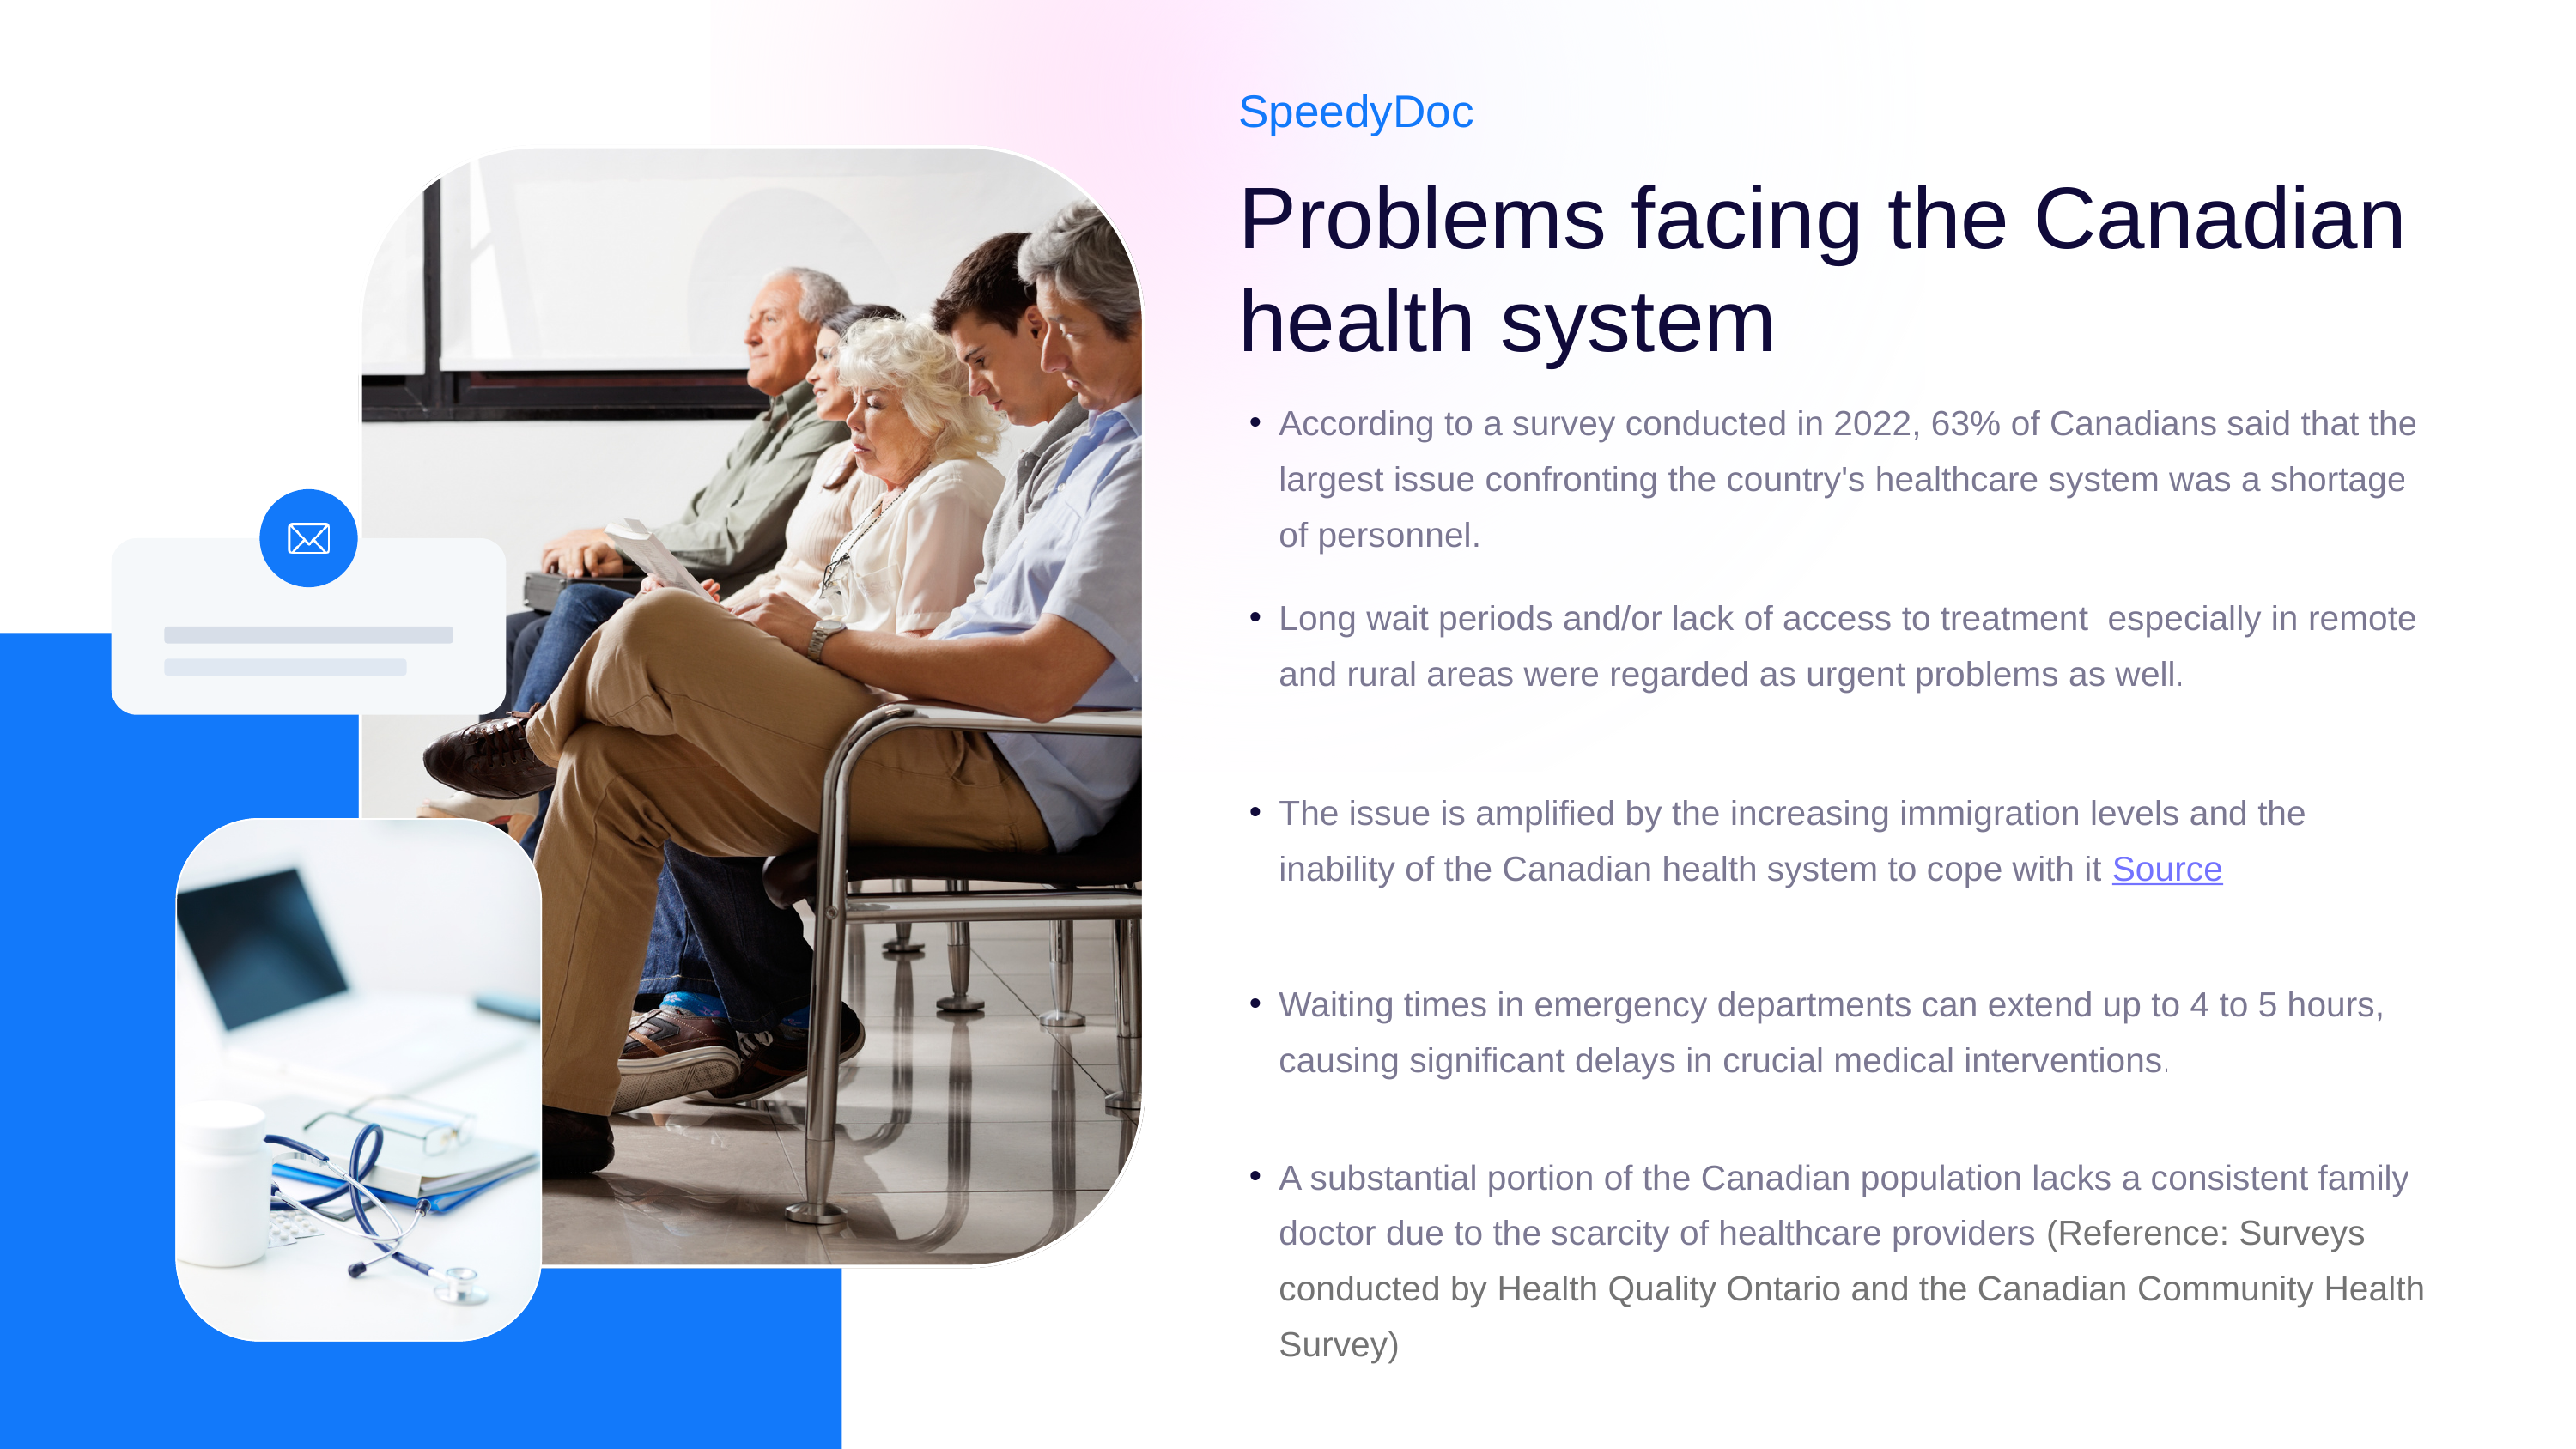

SpeedyDoc

Problems facing the Canadian health system
According to a survey conducted in 2022, 63% of Canadians said that the largest issue confronting the country's healthcare system was a shortage of personnel.

Long wait periods and/or lack of access to treatment  especially in remote and rural areas were regarded as urgent problems as well.

The issue is amplified by the increasing immigration levels and the inability of the Canadian health system to cope with it Source

Waiting times in emergency departments can extend up to 4 to 5 hours, causing significant delays in crucial medical interventions.

A substantial portion of the Canadian population lacks a consistent family doctor due to the scarcity of healthcare providers (Reference: Surveys conducted by Health Quality Ontario and the Canadian Community Health Survey)